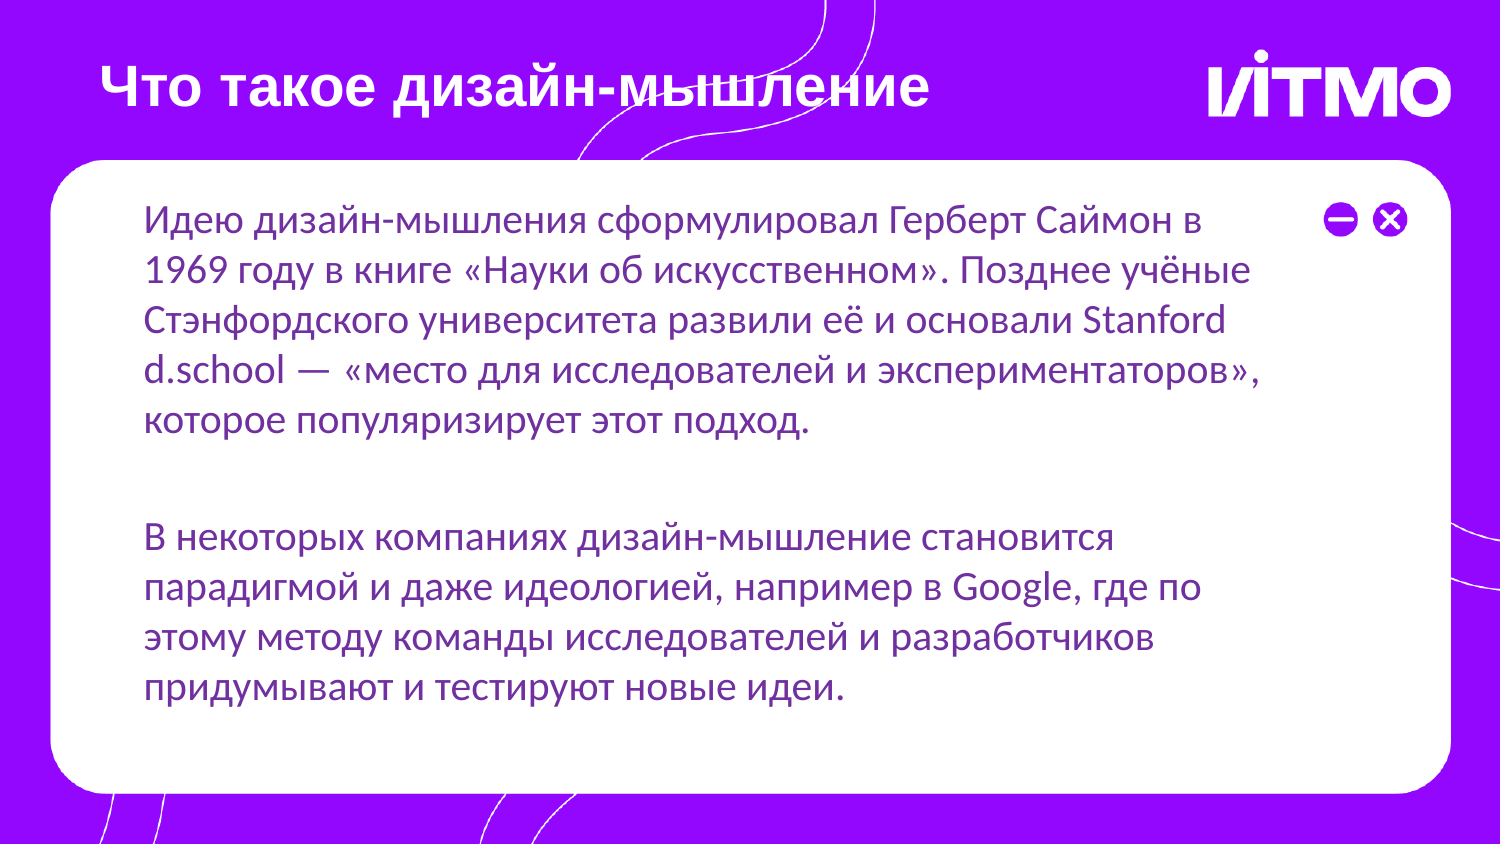

# Что такое дизайн-мышление
Идею дизайн-мышления сформулировал Герберт Саймон в 1969 году в книге «Науки об искусственном». Позднее учёные Стэнфордского университета развили её и основали Stanford d.school — «место для исследователей и экспериментаторов», которое популяризирует этот подход.

В некоторых компаниях дизайн-мышление становится парадигмой и даже идеологией, например в Google, где по этому методу команды исследователей и разработчиков придумывают и тестируют новые идеи.